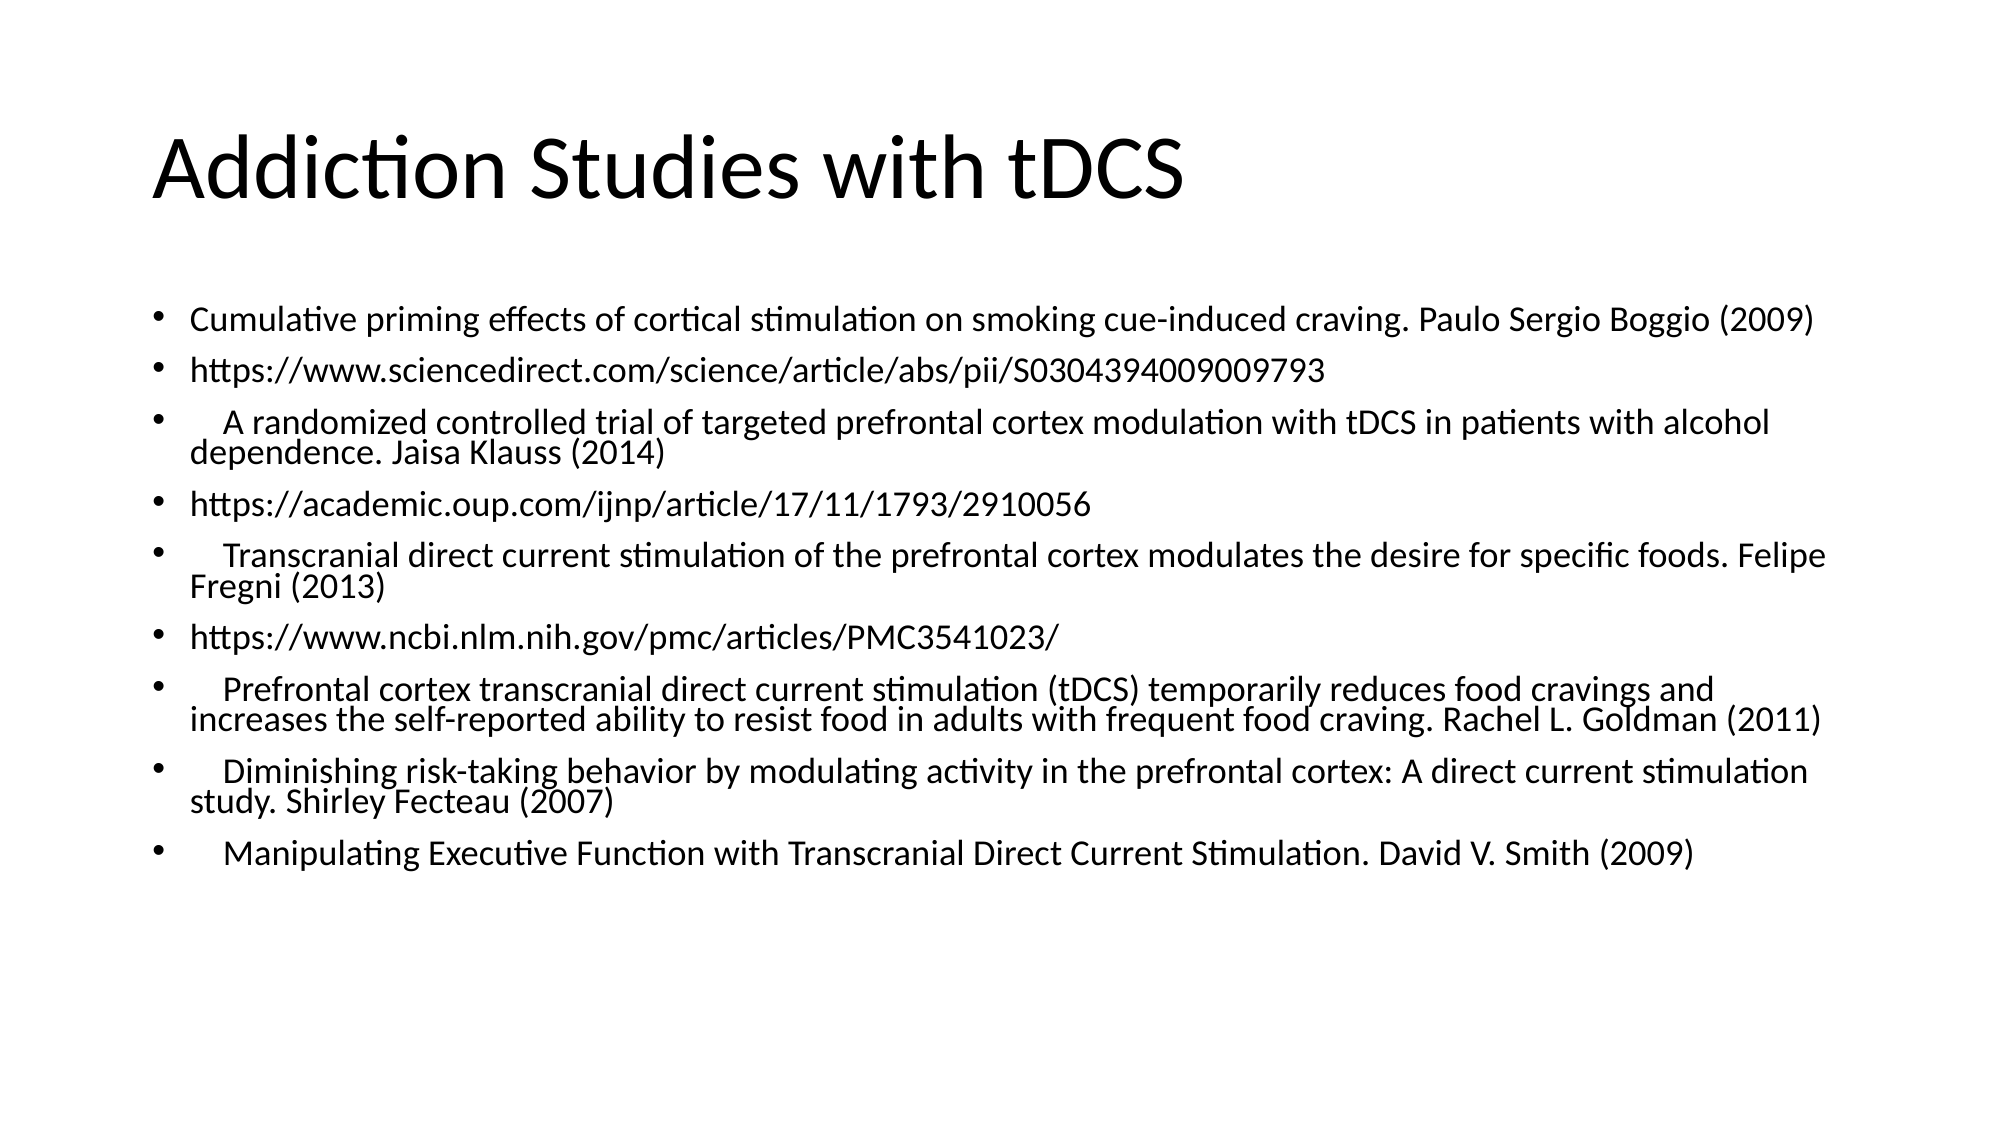

# Addiction Studies with tDCS
Cumulative priming effects of cortical stimulation on smoking cue-induced craving. Paulo Sergio Boggio (2009)
https://www.sciencedirect.com/science/article/abs/pii/S0304394009009793
    A randomized controlled trial of targeted prefrontal cortex modulation with tDCS in patients with alcohol dependence. Jaisa Klauss (2014)
https://academic.oup.com/ijnp/article/17/11/1793/2910056
    Transcranial direct current stimulation of the prefrontal cortex modulates the desire for specific foods. Felipe Fregni (2013)
https://www.ncbi.nlm.nih.gov/pmc/articles/PMC3541023/
    Prefrontal cortex transcranial direct current stimulation (tDCS) temporarily reduces food cravings and increases the self-reported ability to resist food in adults with frequent food craving. Rachel L. Goldman (2011)
    Diminishing risk-taking behavior by modulating activity in the prefrontal cortex: A direct current stimulation study. Shirley Fecteau (2007)
    Manipulating Executive Function with Transcranial Direct Current Stimulation. David V. Smith (2009)